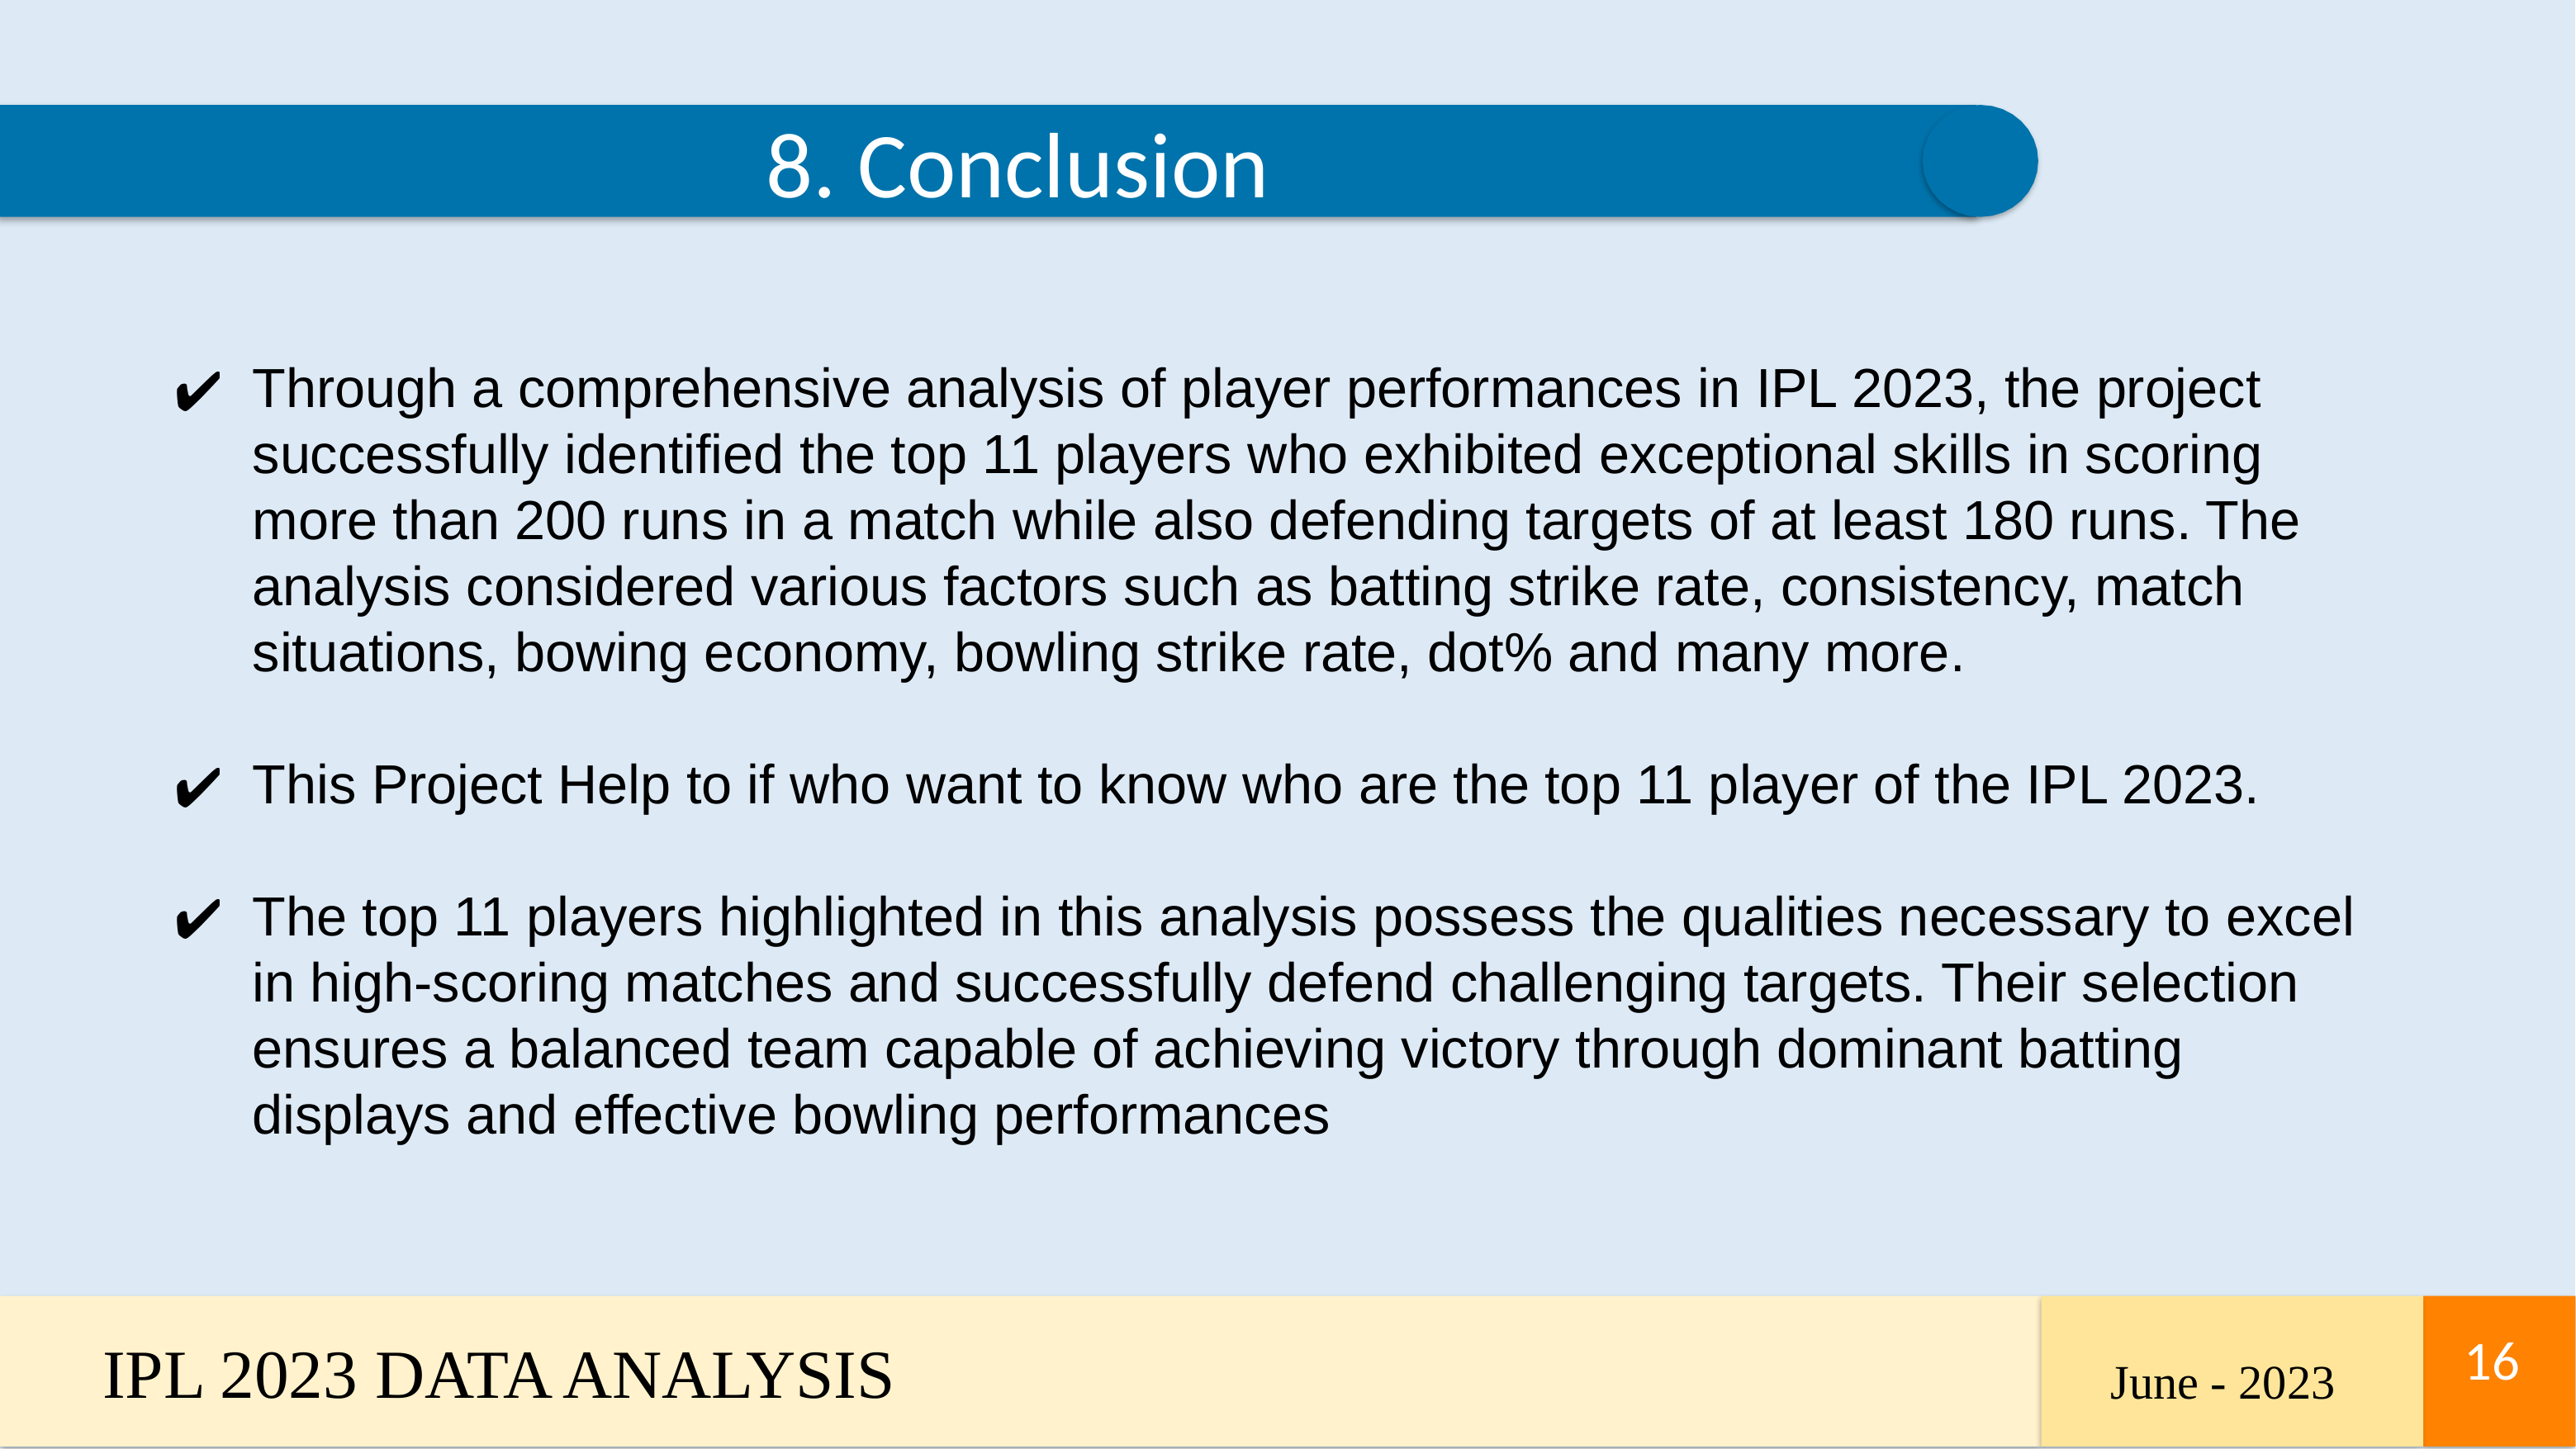

8. Conclusion

Through a comprehensive analysis of player performances in IPL 2023, the project successfully identified the top 11 players who exhibited exceptional skills in scoring more than 200 runs in a match while also defending targets of at least 180 runs. The analysis considered various factors such as batting strike rate, consistency, match situations, bowing economy, bowling strike rate, dot% and many more.

This Project Help to if who want to know who are the top 11 player of the IPL 2023.

The top 11 players highlighted in this analysis possess the qualities necessary to excel in high-scoring matches and successfully defend challenging targets. Their selection ensures a balanced team capable of achieving victory through dominant batting displays and effective bowling performances

IPL 2023 DATA ANALYSIS
16
16
June - 2023